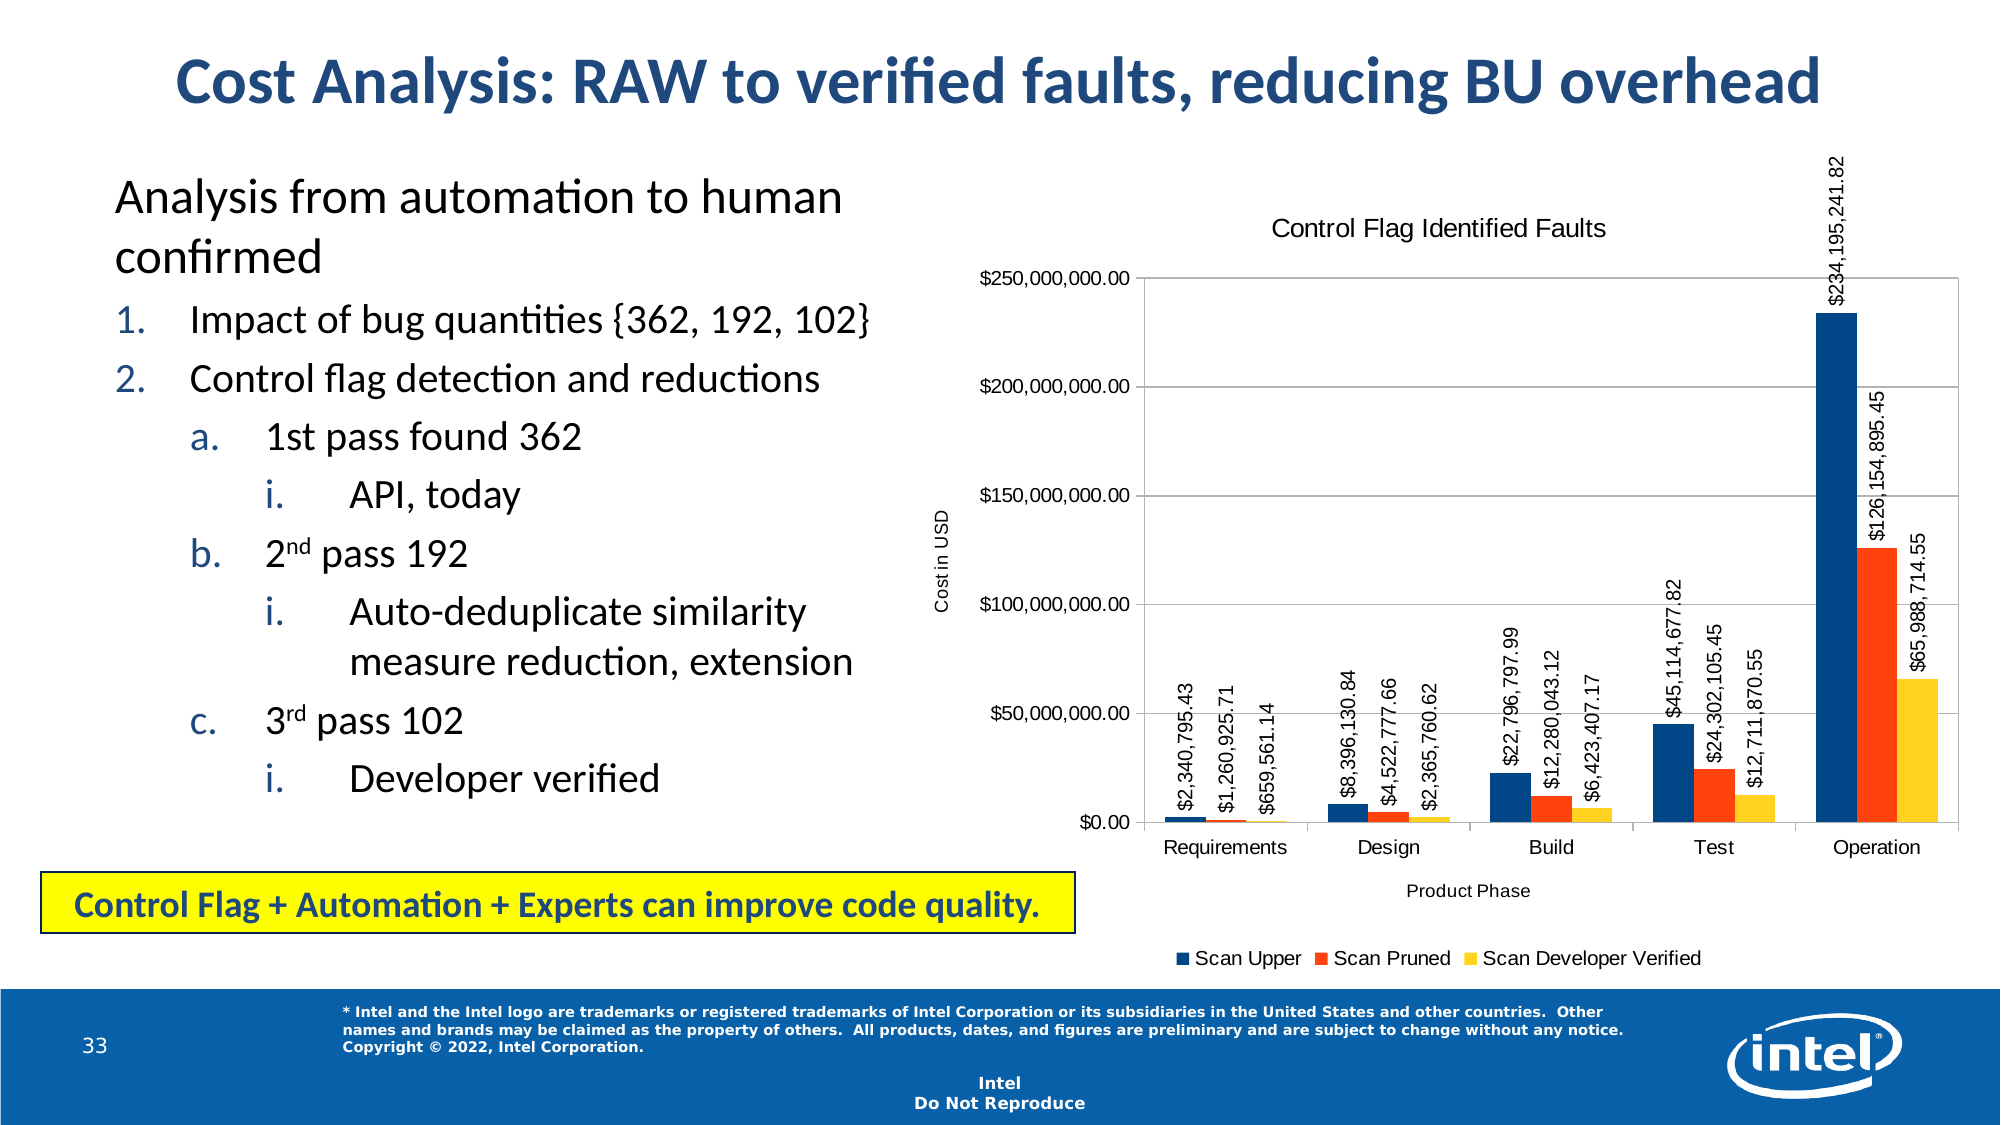

# Cost Analysis: RAW to verified faults, reducing BU overhead
Analysis from automation to human confirmed
Impact of bug quantities {362, 192, 102}
Control flag detection and reductions
1st pass found 362
API, today
2nd pass 192
Auto-deduplicate similarity measure reduction, extension
3rd pass 102
Developer verified

### Chart: Control Flag Identified Faults

| Category | Scan Upper | Scan Pruned | Scan Developer Verified |
|---|---|---|---|
| Requirements | 2340795.428571428 | 1260925.714285714 | 659561.1428571428 |
| Design | 8396130.83982684 | 4522777.662337663 | 2365760.6233766233 |
| Build | 22796797.991341993 | 12280043.116883118 | 6423407.16883117 |
| Test | 45114677.81818181 | 24302105.454545453 | 12711870.545454547 |
| Operation | 234195241.8181818 | 126154895.45454545 | 65988714.54545455 |
Control Flag + Automation + Experts can improve code quality.